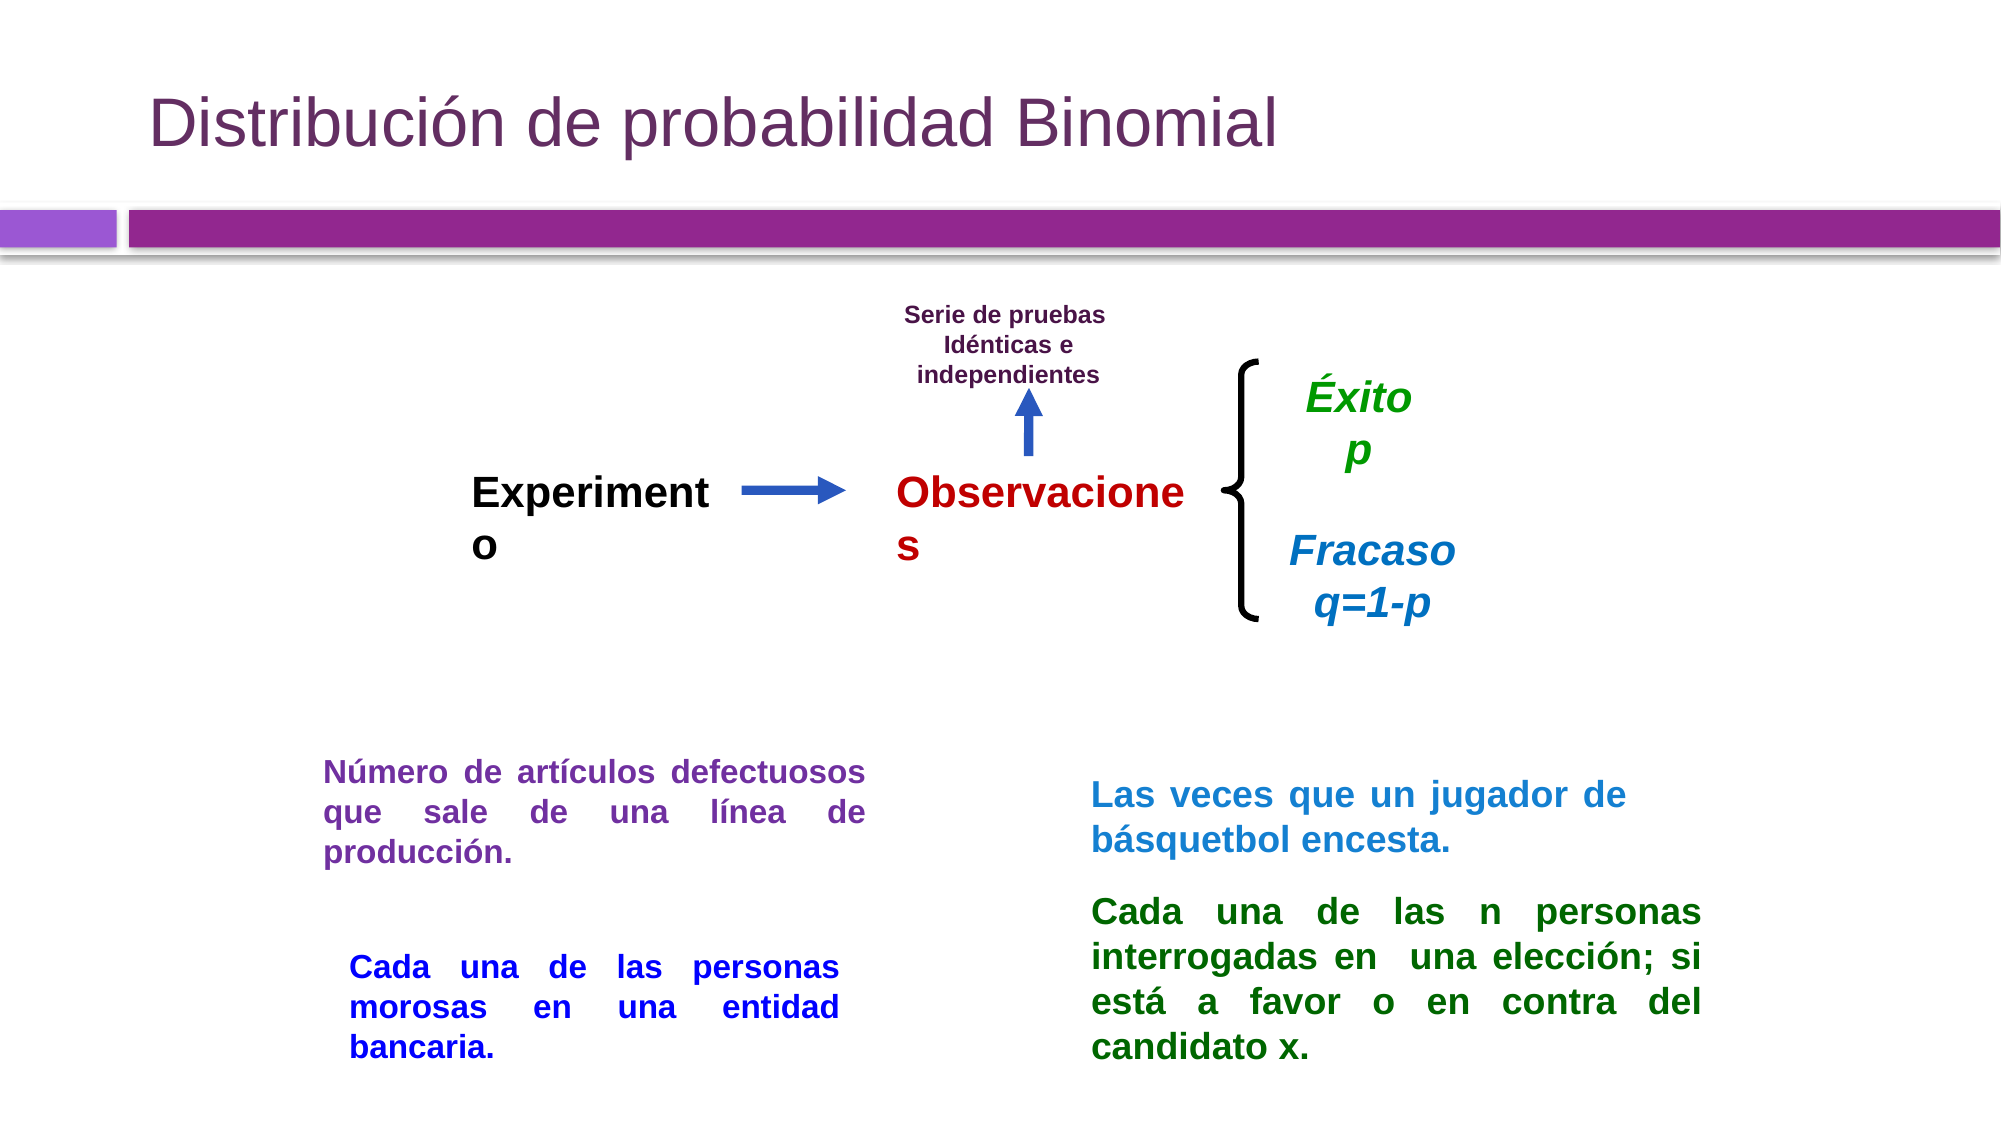

# Distribución de probabilidad Binomial
Serie de pruebas
Idénticas e independientes
Éxito
p

Experimento
Observaciones

Fracaso
q=1-p
	Número de artículos defectuosos que sale de una línea de producción.
Las veces que un jugador de básquetbol encesta.
Cada una de las n personas interrogadas en  una elección; si está a favor o en contra del candidato x.

Cada una de las personas morosas en una entidad bancaria.